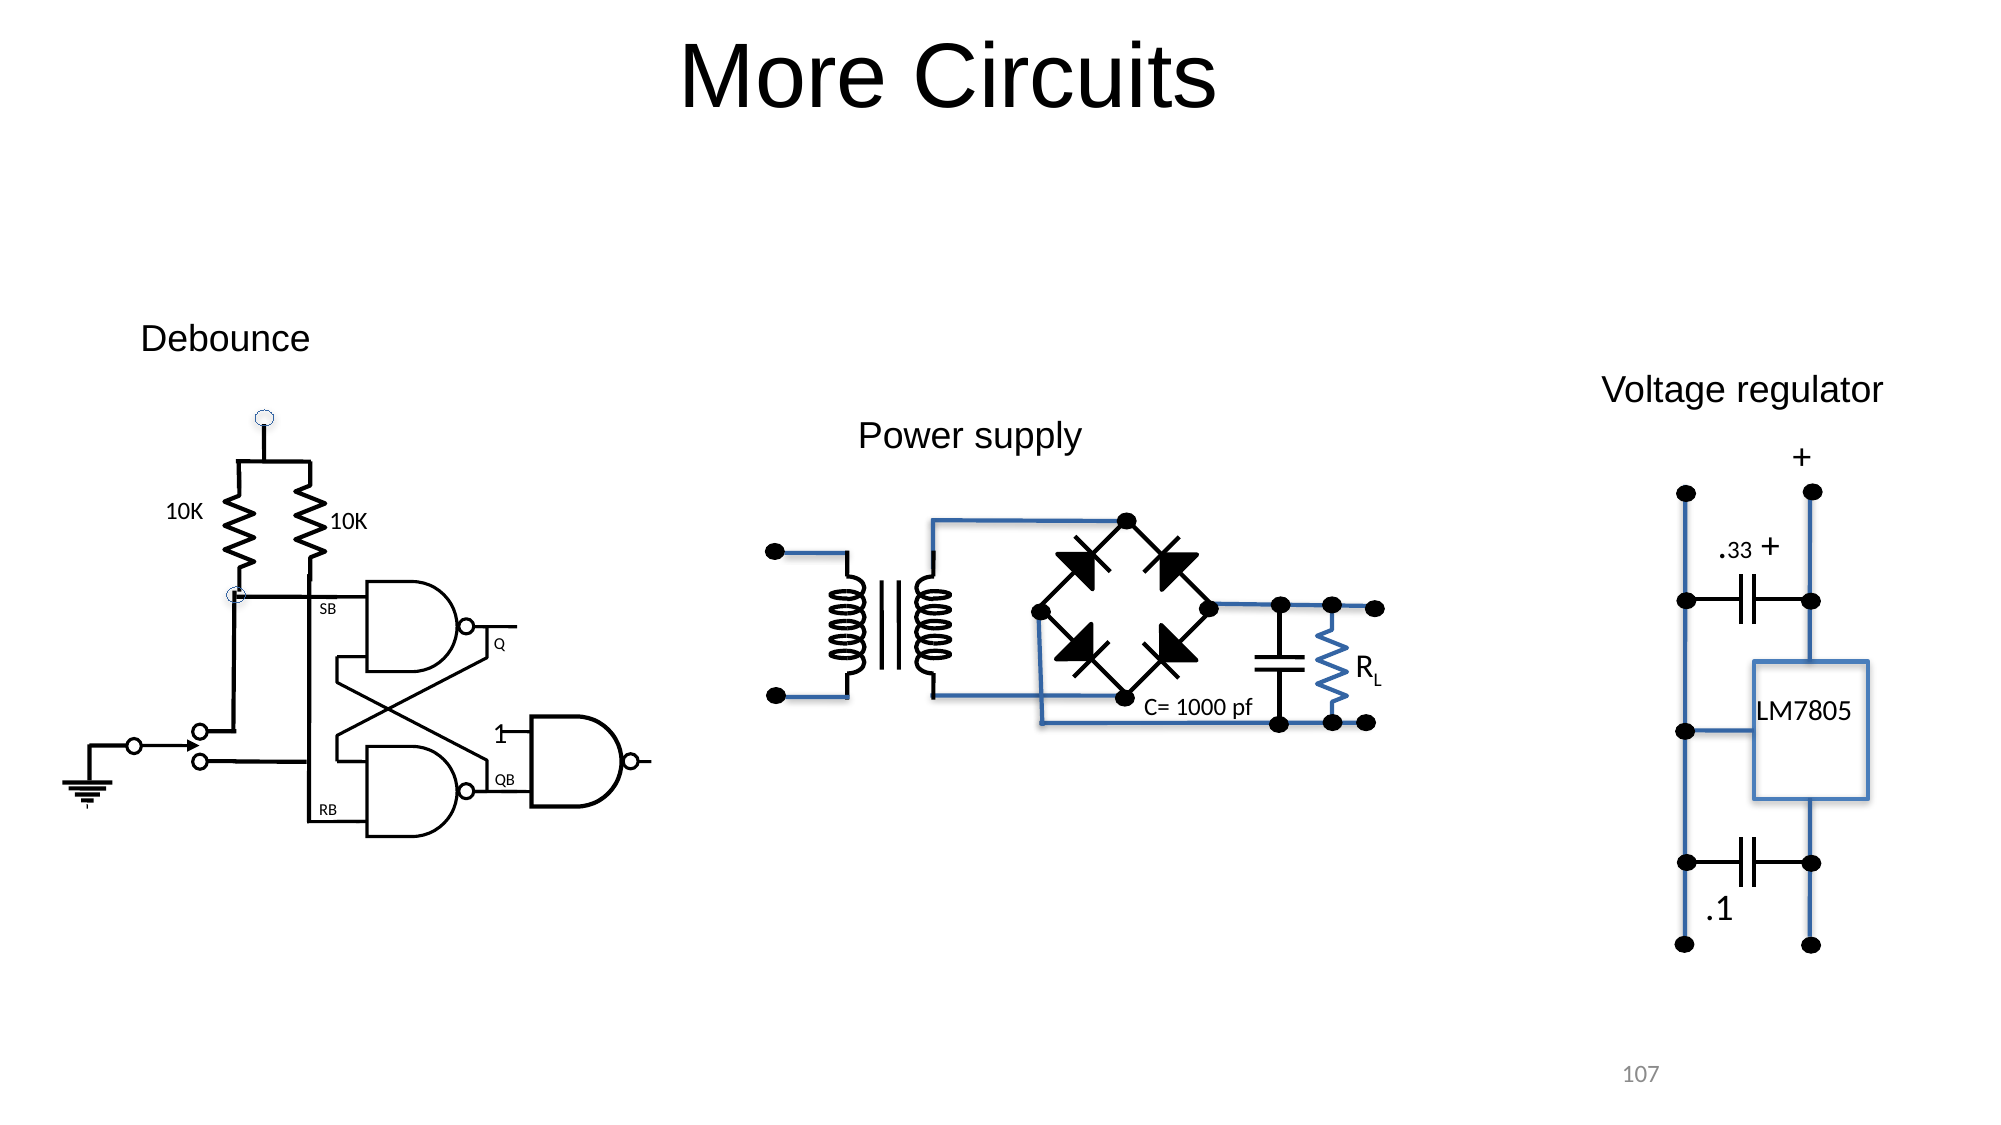

# More Circuits
Debounce
Voltage regulator
+

.33 +

LM7805

.1

10K
10K

SB

Q

QB
RB

1

Power supply

RL
C= 1000 pf

107